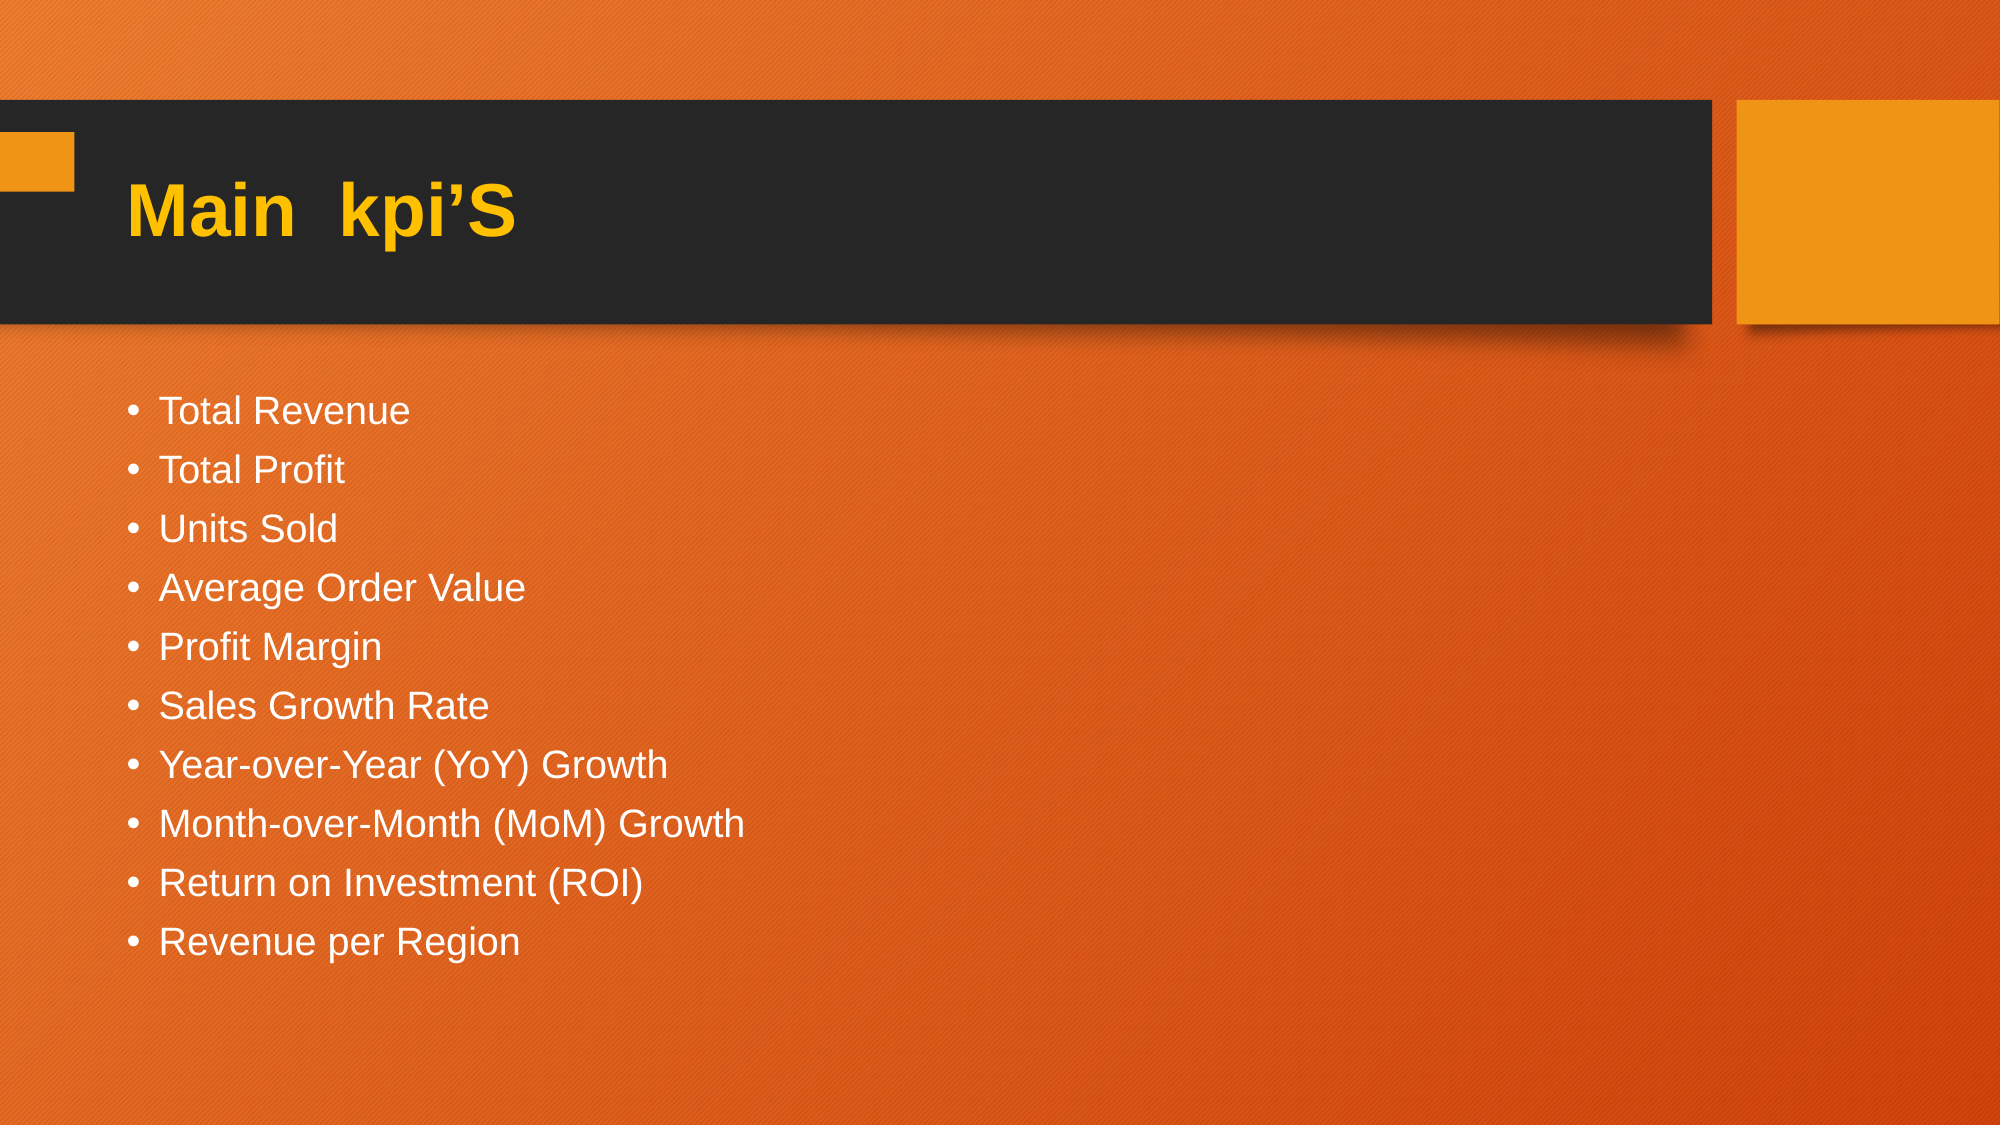

# Main  kpi’S
Total Revenue
Total Profit
Units Sold
Average Order Value
Profit Margin
Sales Growth Rate
Year-over-Year (YoY) Growth
Month-over-Month (MoM) Growth
Return on Investment (ROI)
Revenue per Region